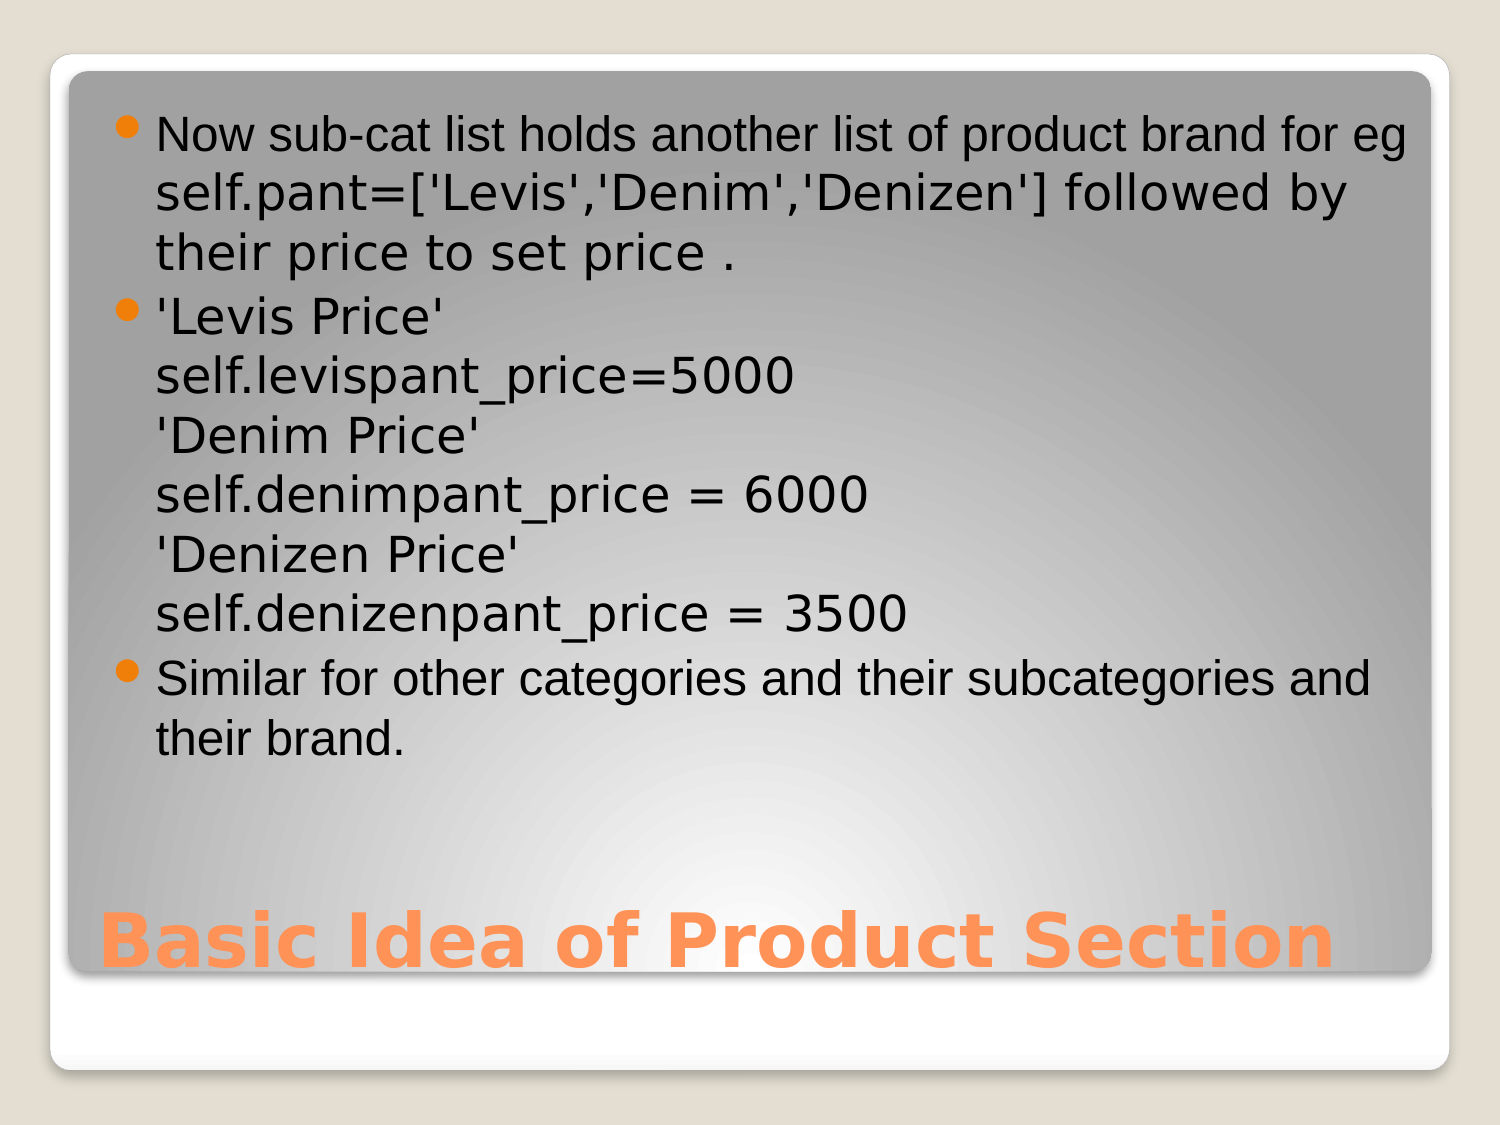

Now sub-cat list holds another list of product brand for eg self.pant=['Levis','Denim','Denizen'] followed by their price to set price .
'Levis Price'
self.levispant_price=5000
'Denim Price'
self.denimpant_price = 6000
'Denizen Price'
self.denizenpant_price = 3500
Similar for other categories and their subcategories and their brand.

# Basic Idea of Product Section